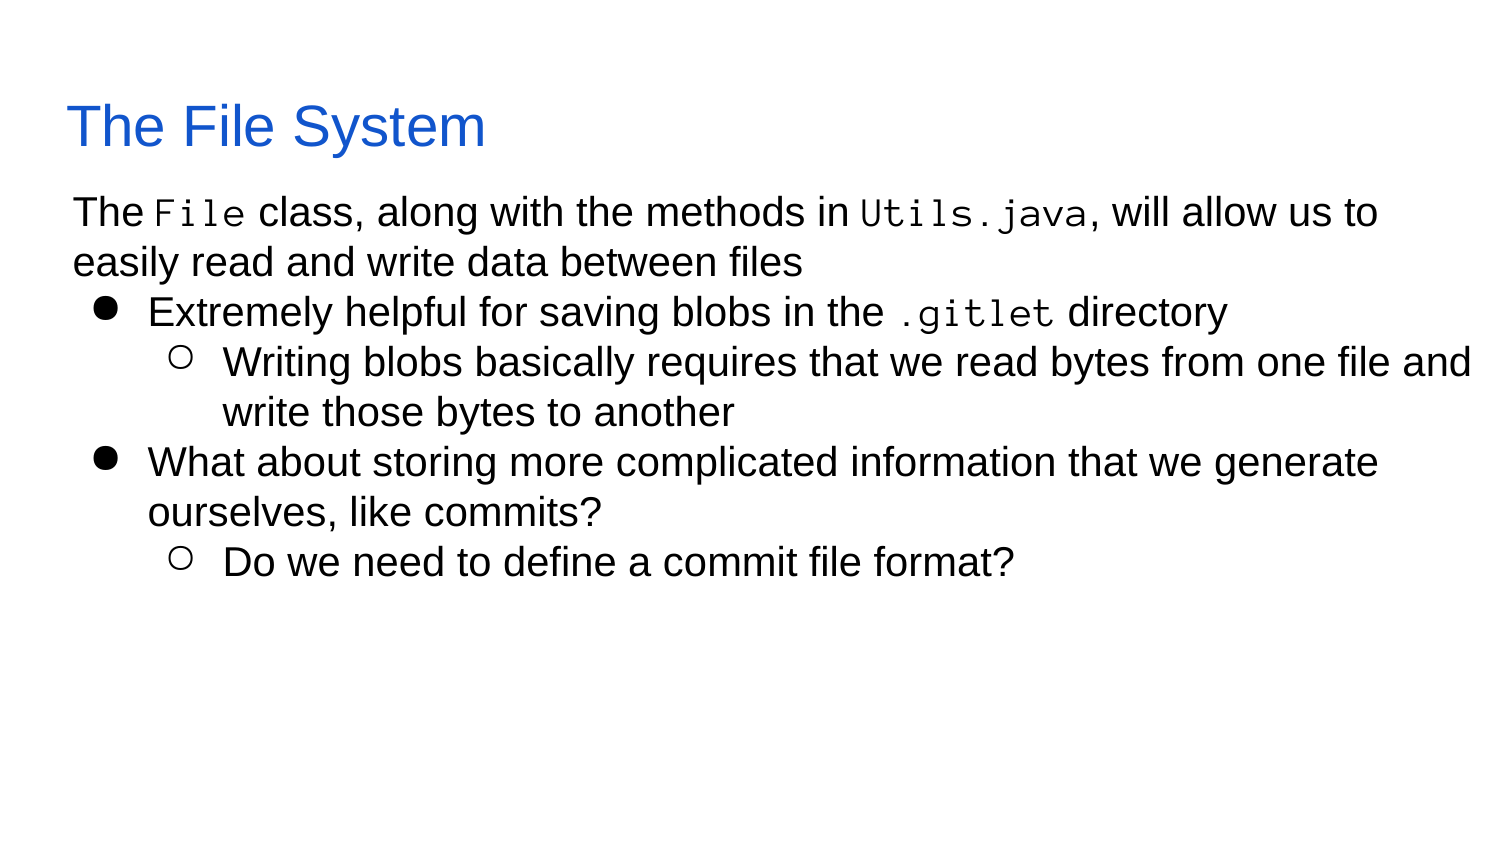

# The File System
The File class, along with the methods in Utils.java, will allow us to easily read and write data between files
Extremely helpful for saving blobs in the .gitlet directory
Writing blobs basically requires that we read bytes from one file and write those bytes to another
What about storing more complicated information that we generate ourselves, like commits?
Do we need to define a commit file format?